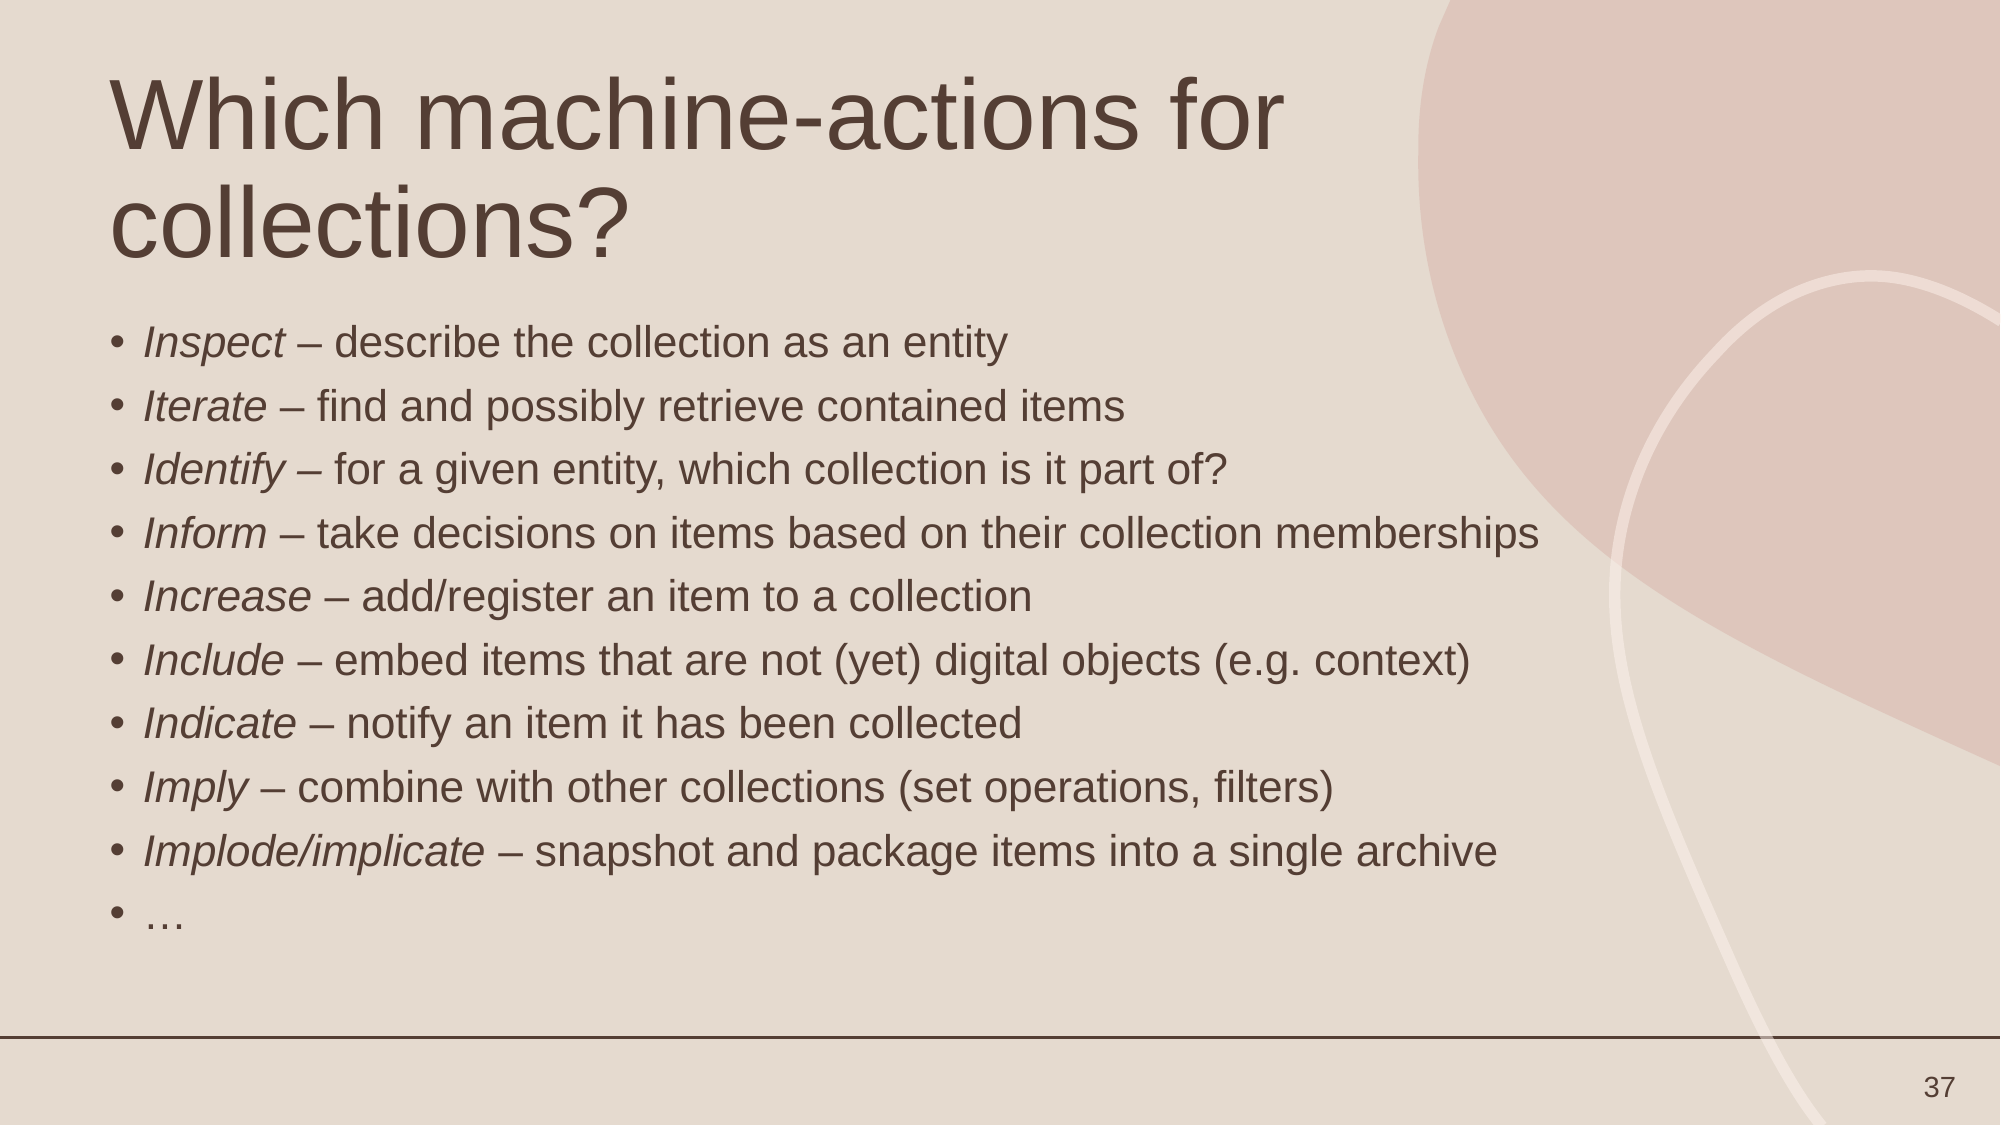

# Which machine-actions for collections?
Inspect – describe the collection as an entity
Iterate – find and possibly retrieve contained items
Identify – for a given entity, which collection is it part of?
Inform – take decisions on items based on their collection memberships
Increase – add/register an item to a collection
Include – embed items that are not (yet) digital objects (e.g. context)
Indicate – notify an item it has been collected
Imply – combine with other collections (set operations, filters)
Implode/implicate – snapshot and package items into a single archive
…

37